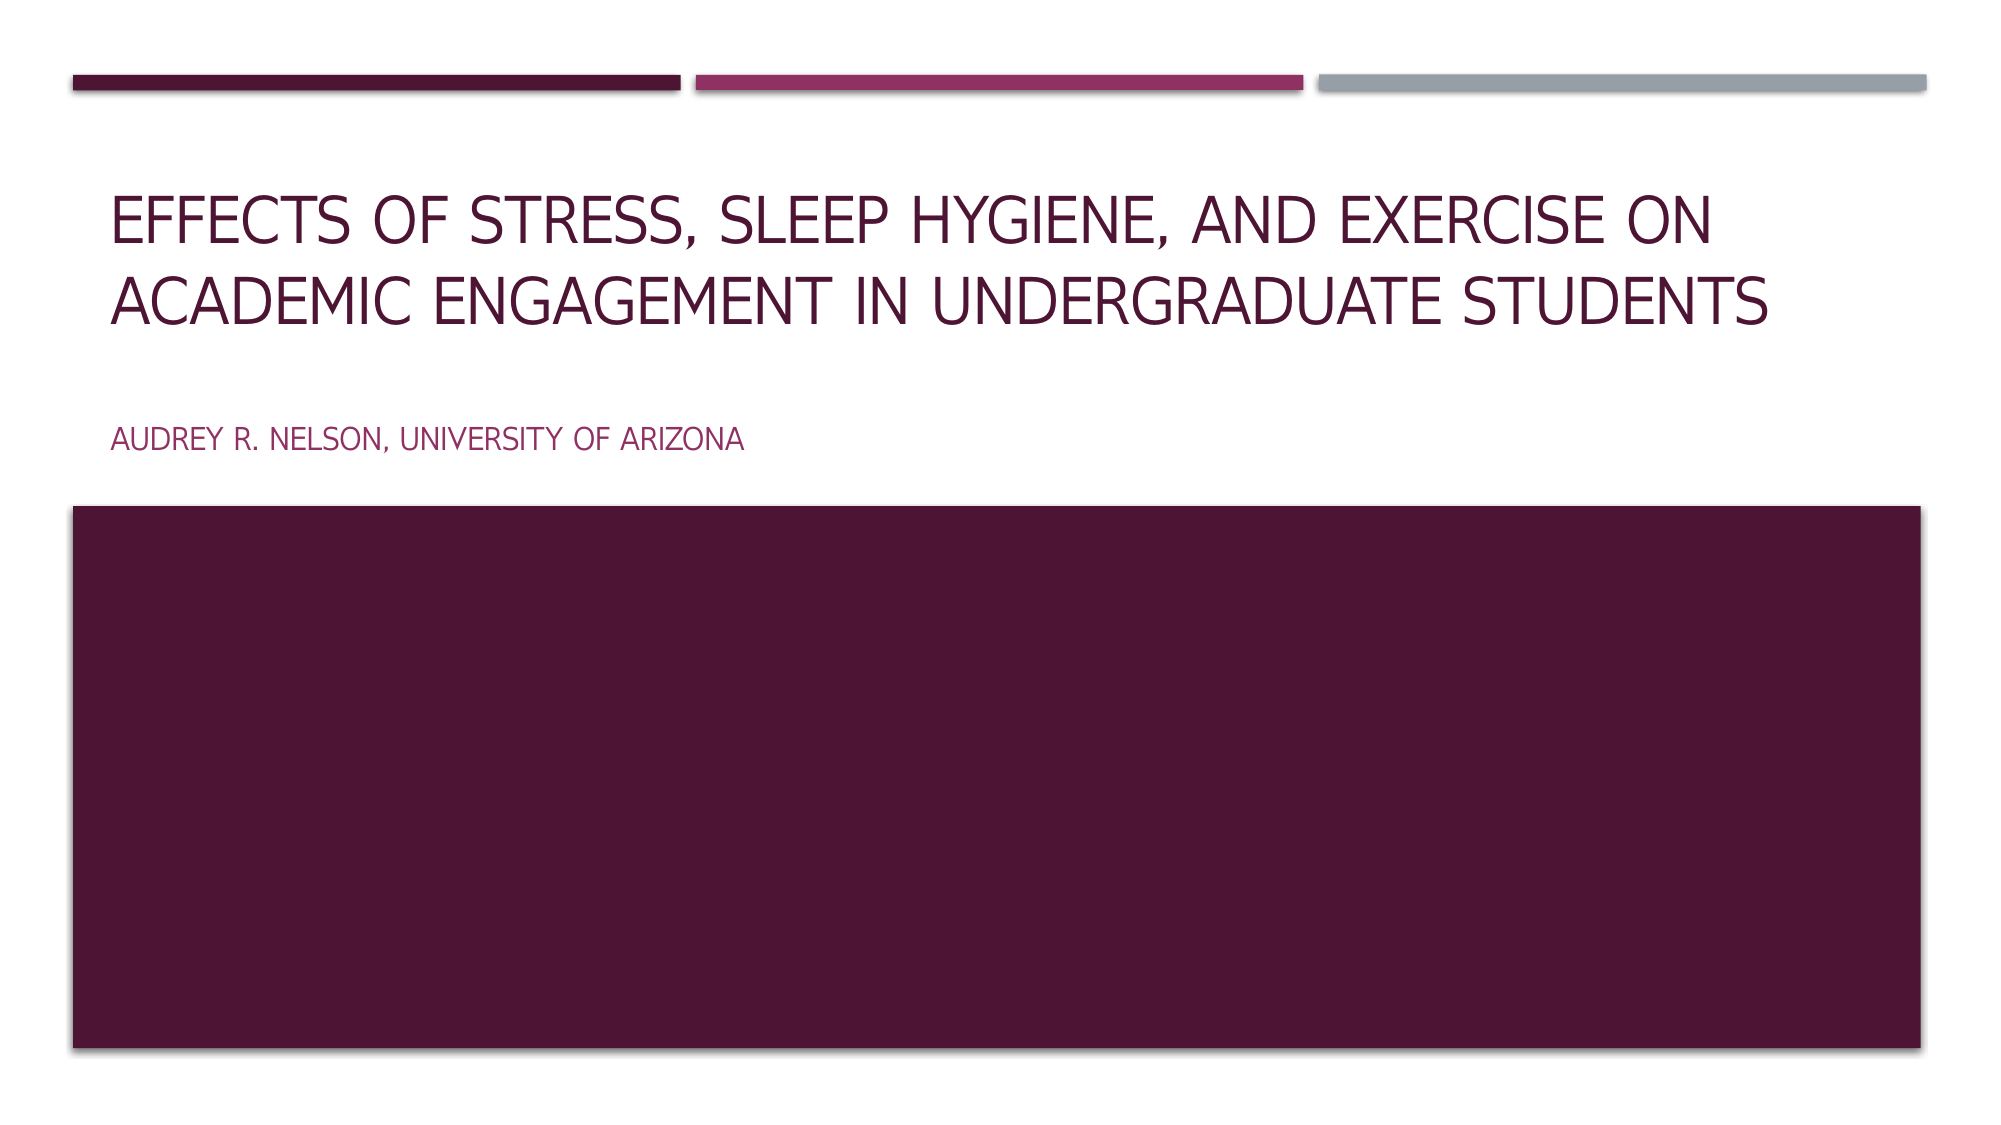

# Effects of Stress, Sleep Hygiene, and Exercise on Academic Engagement in Undergraduate Students

Audrey R. Nelson, University of Arizona